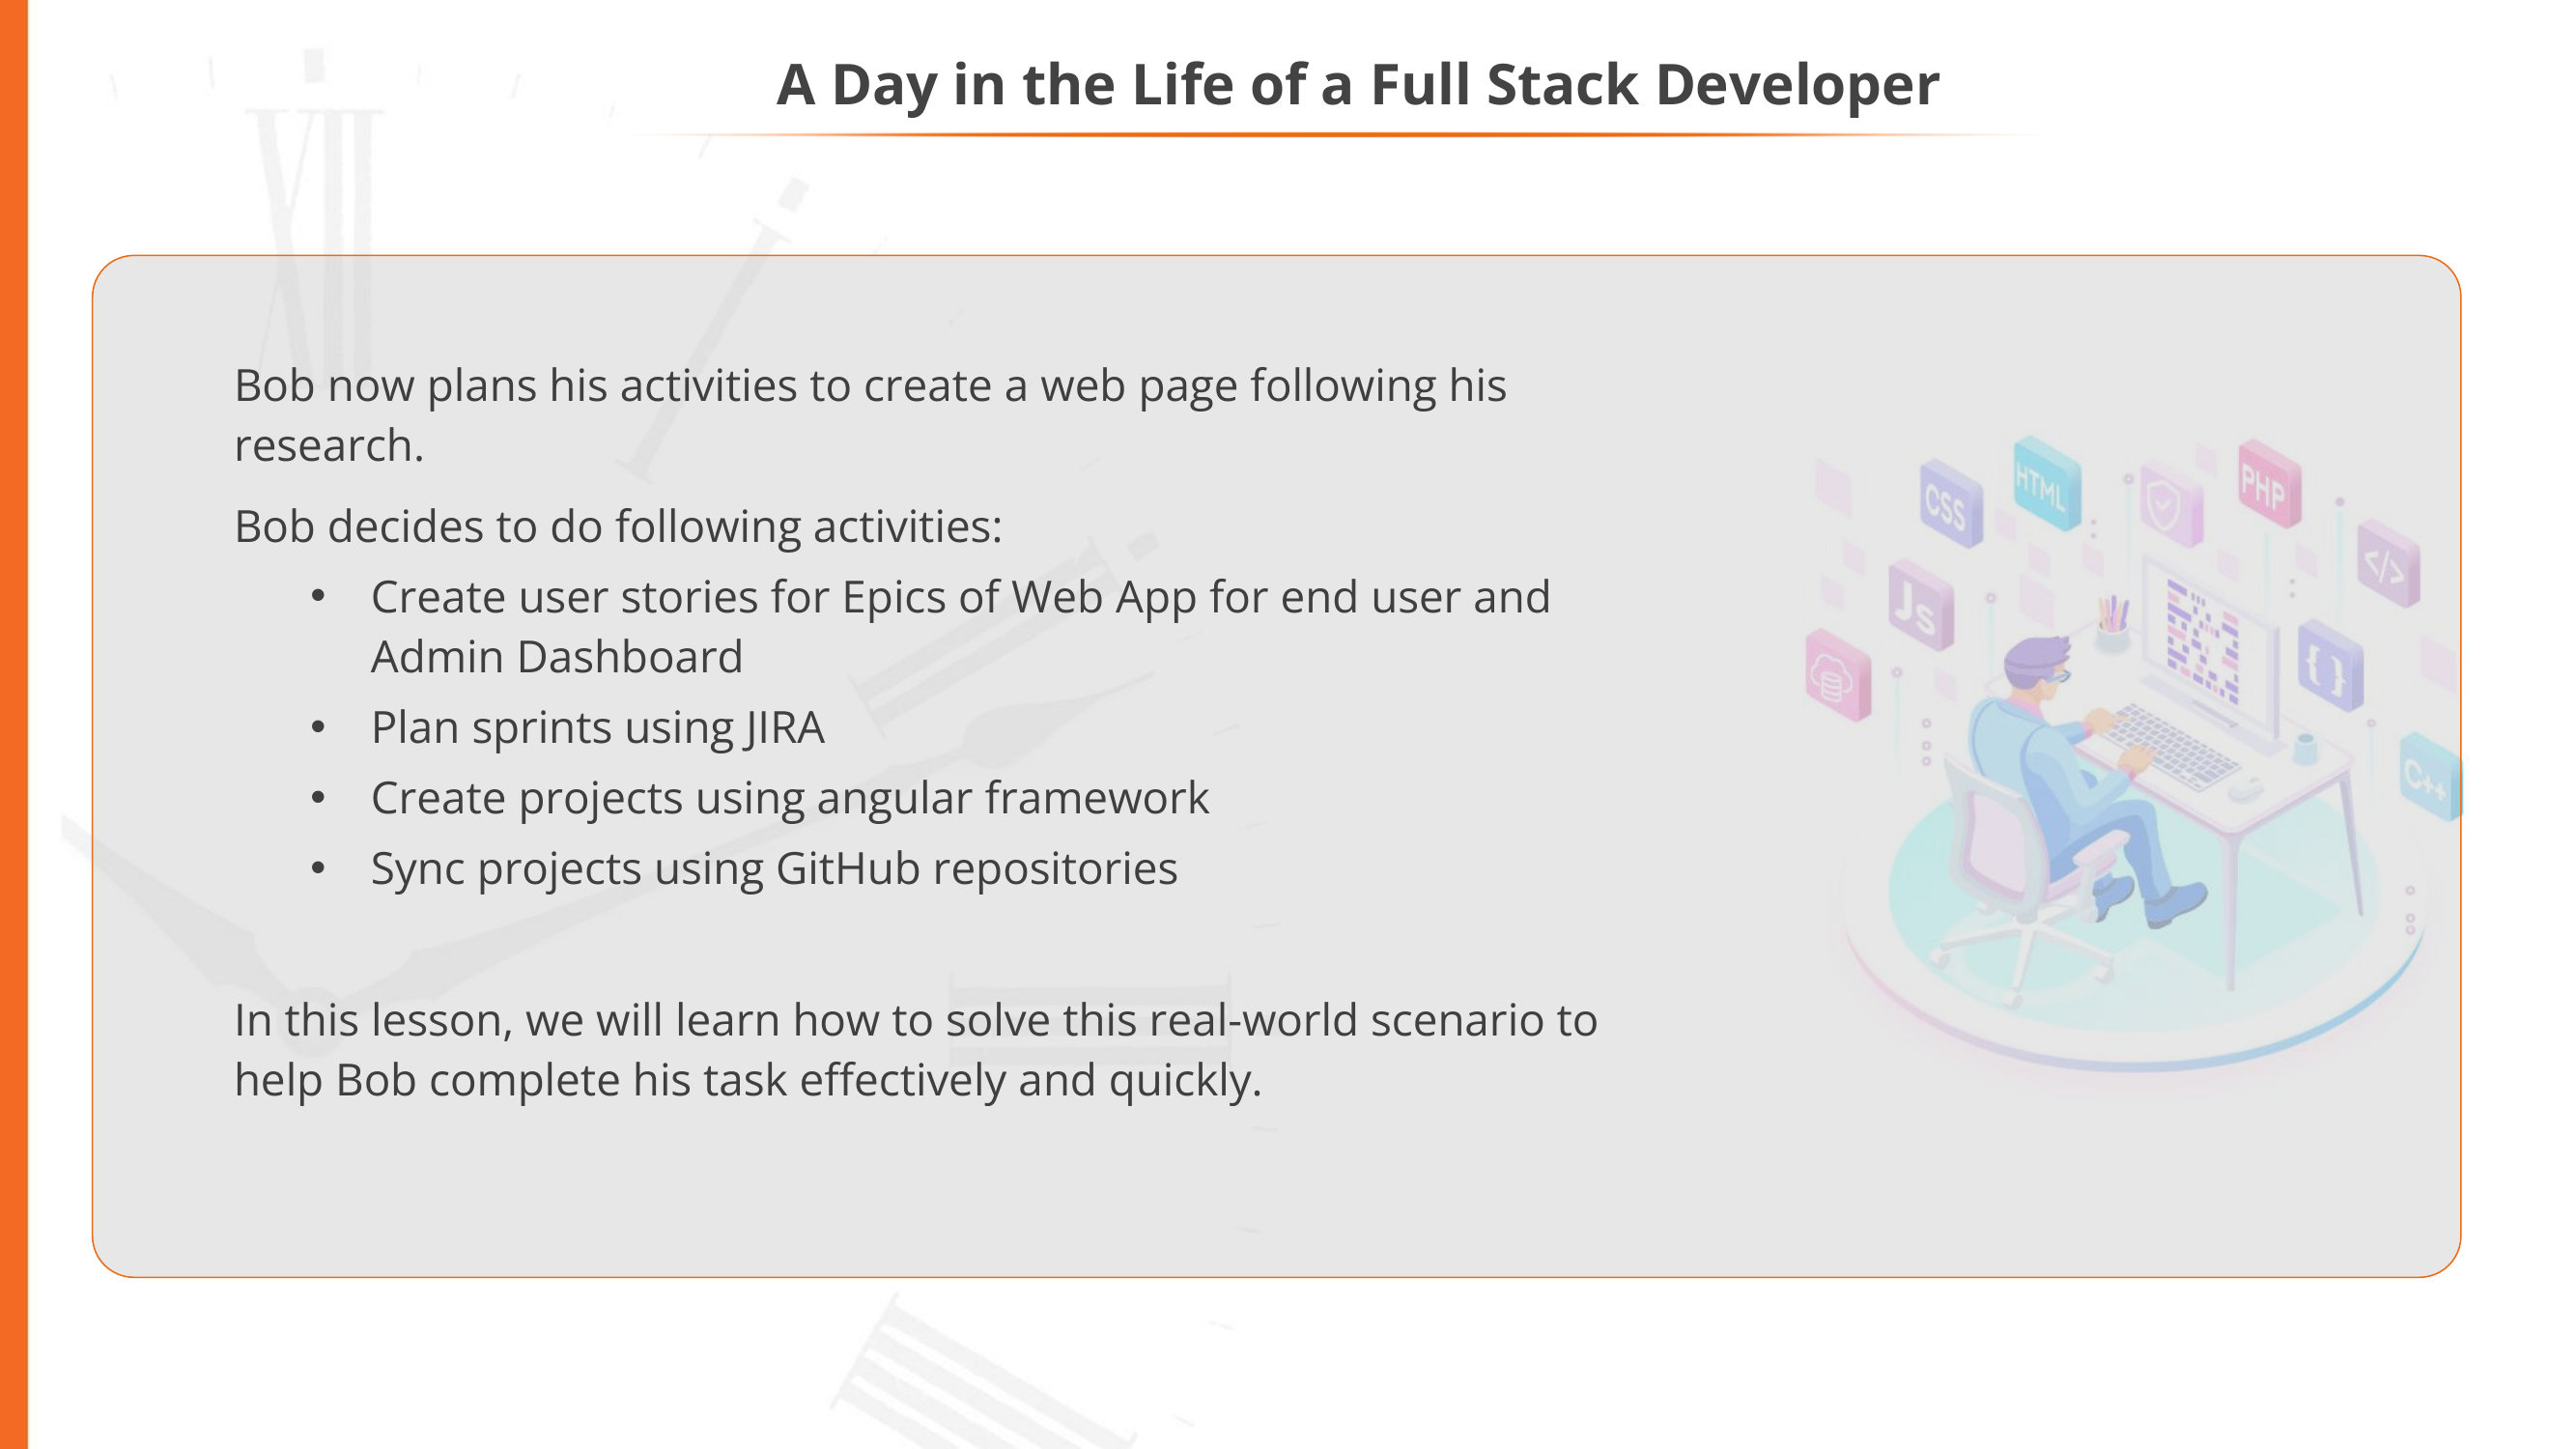

Bob now plans his activities to create a web page following his research.
Bob decides to do following activities:
Create user stories for Epics of Web App for end user and Admin Dashboard
Plan sprints using JIRA
Create projects using angular framework
Sync projects using GitHub repositories

In this lesson, we will learn how to solve this real-world scenario to help Bob complete his task effectively and quickly.